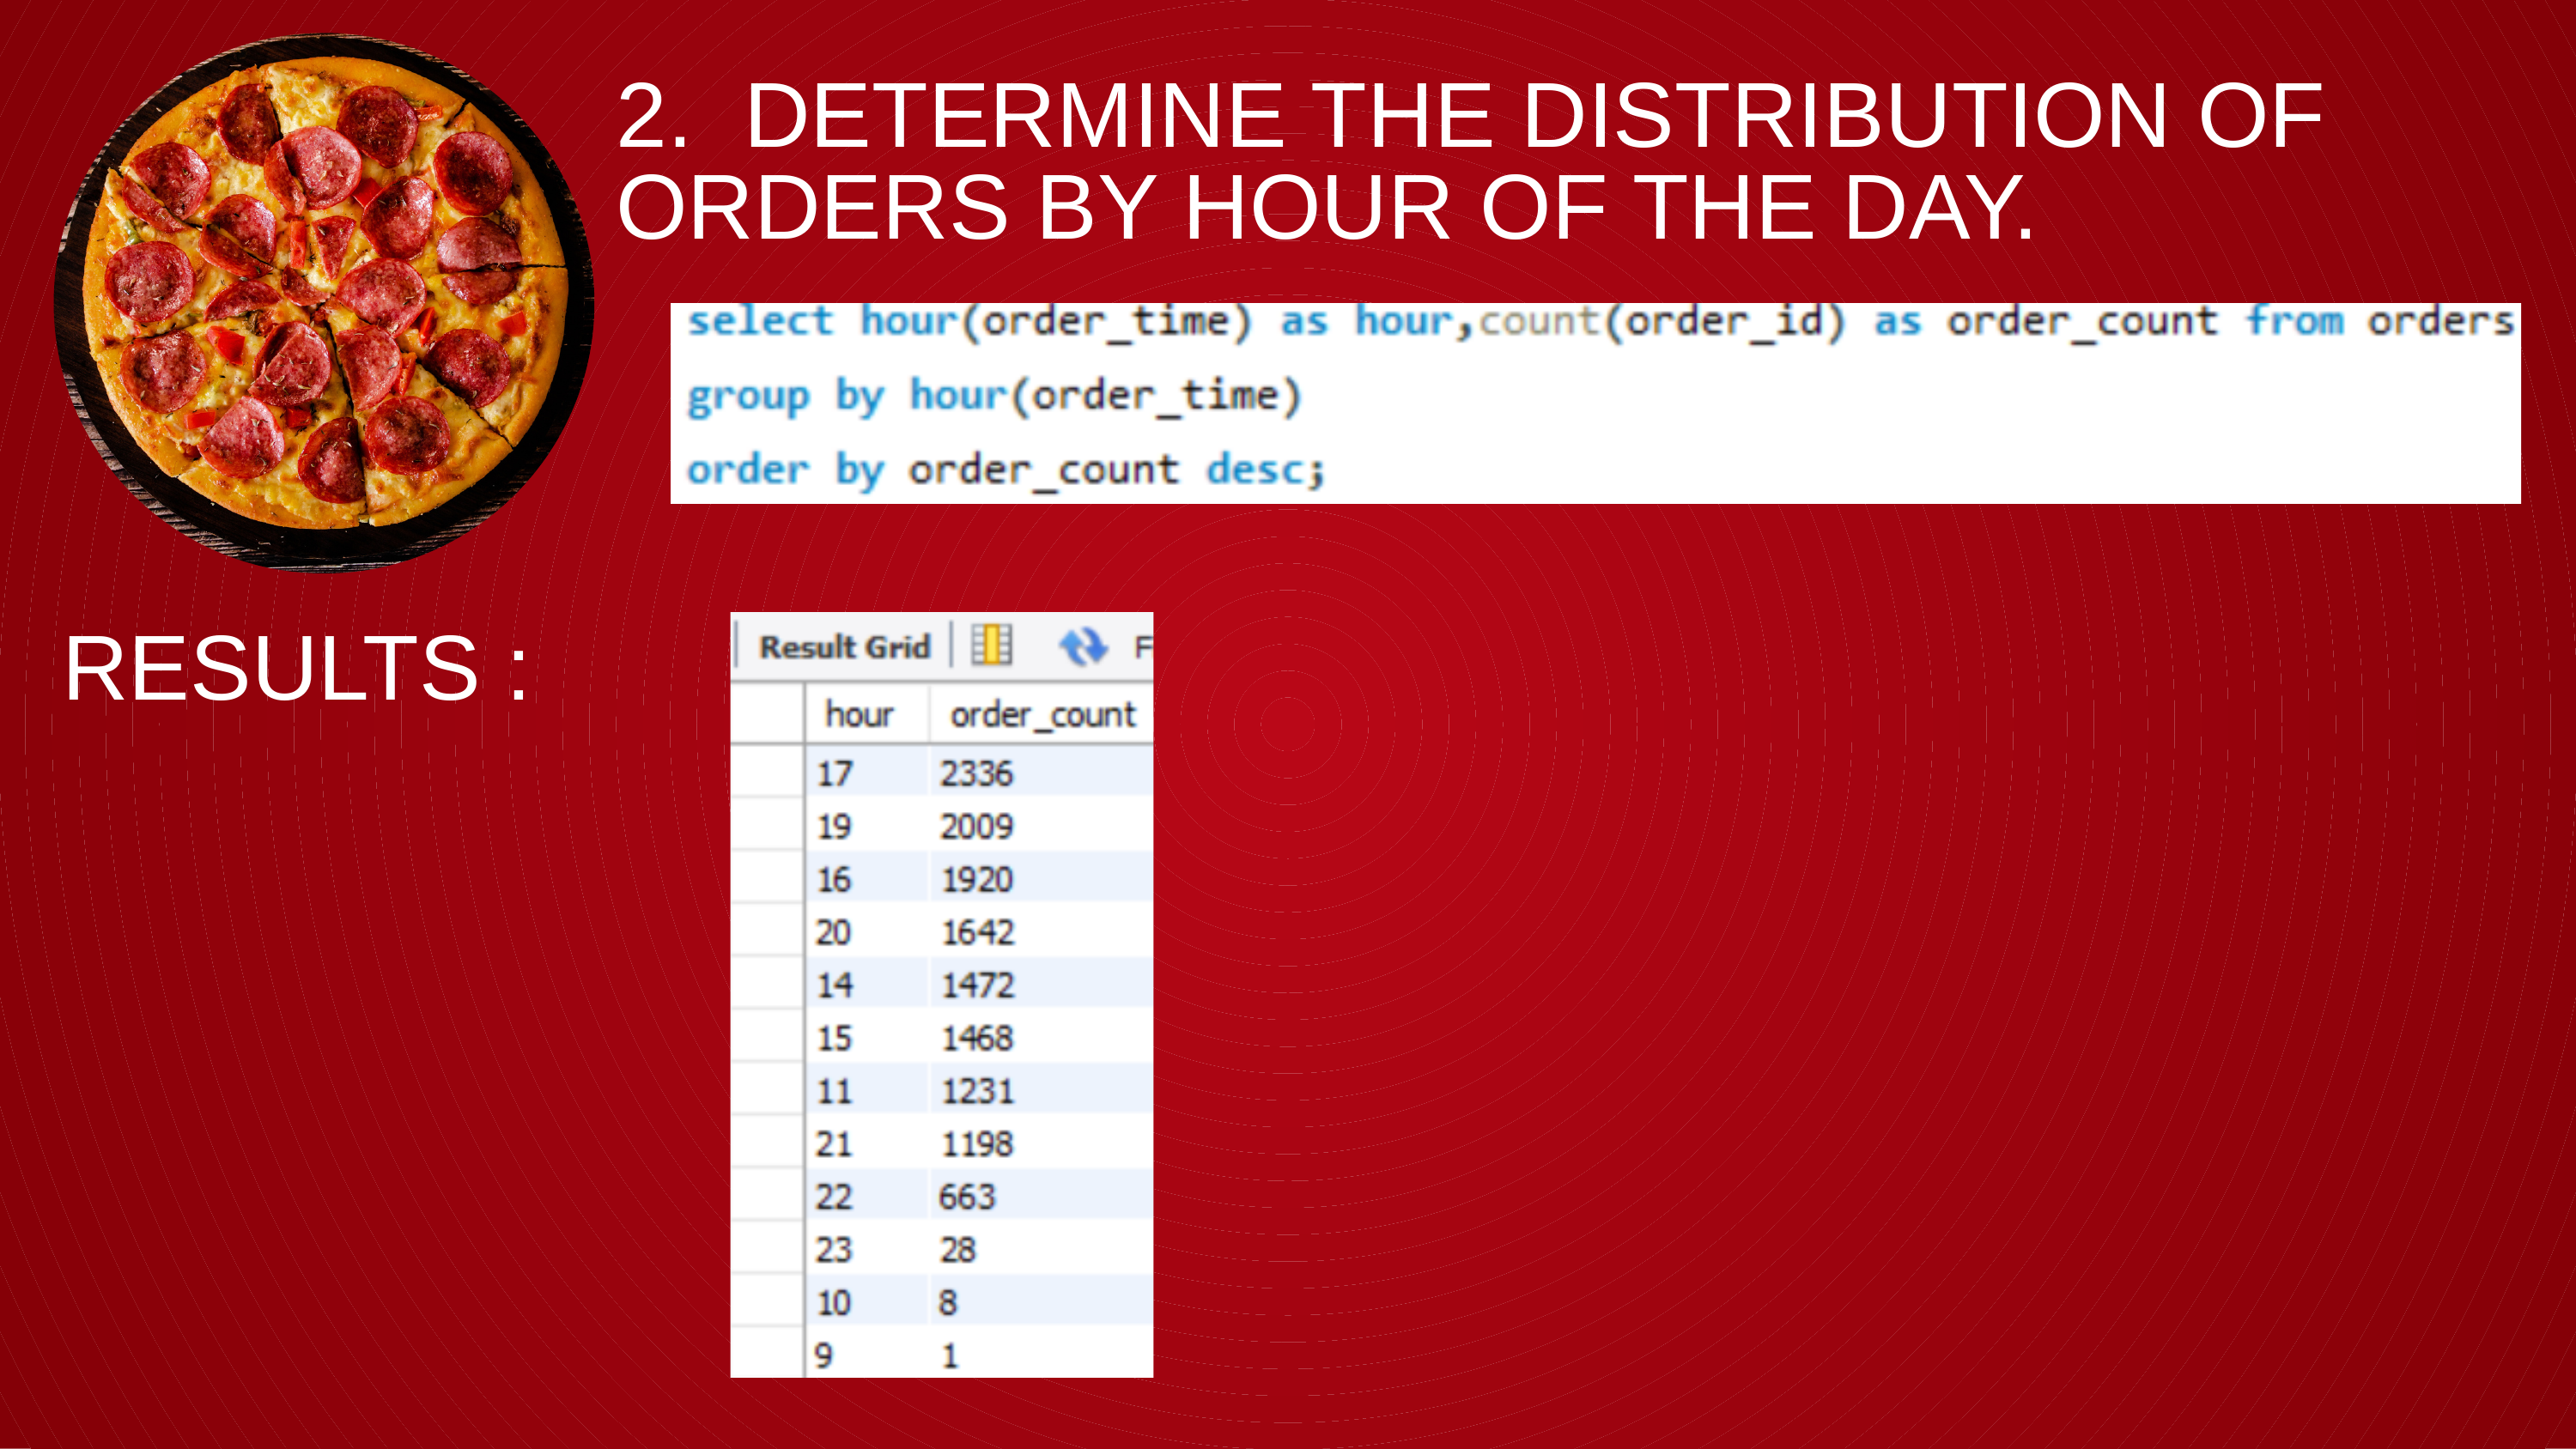

2.  DETERMINE THE DISTRIBUTION OF ORDERS BY HOUR OF THE DAY.

RESULTS :